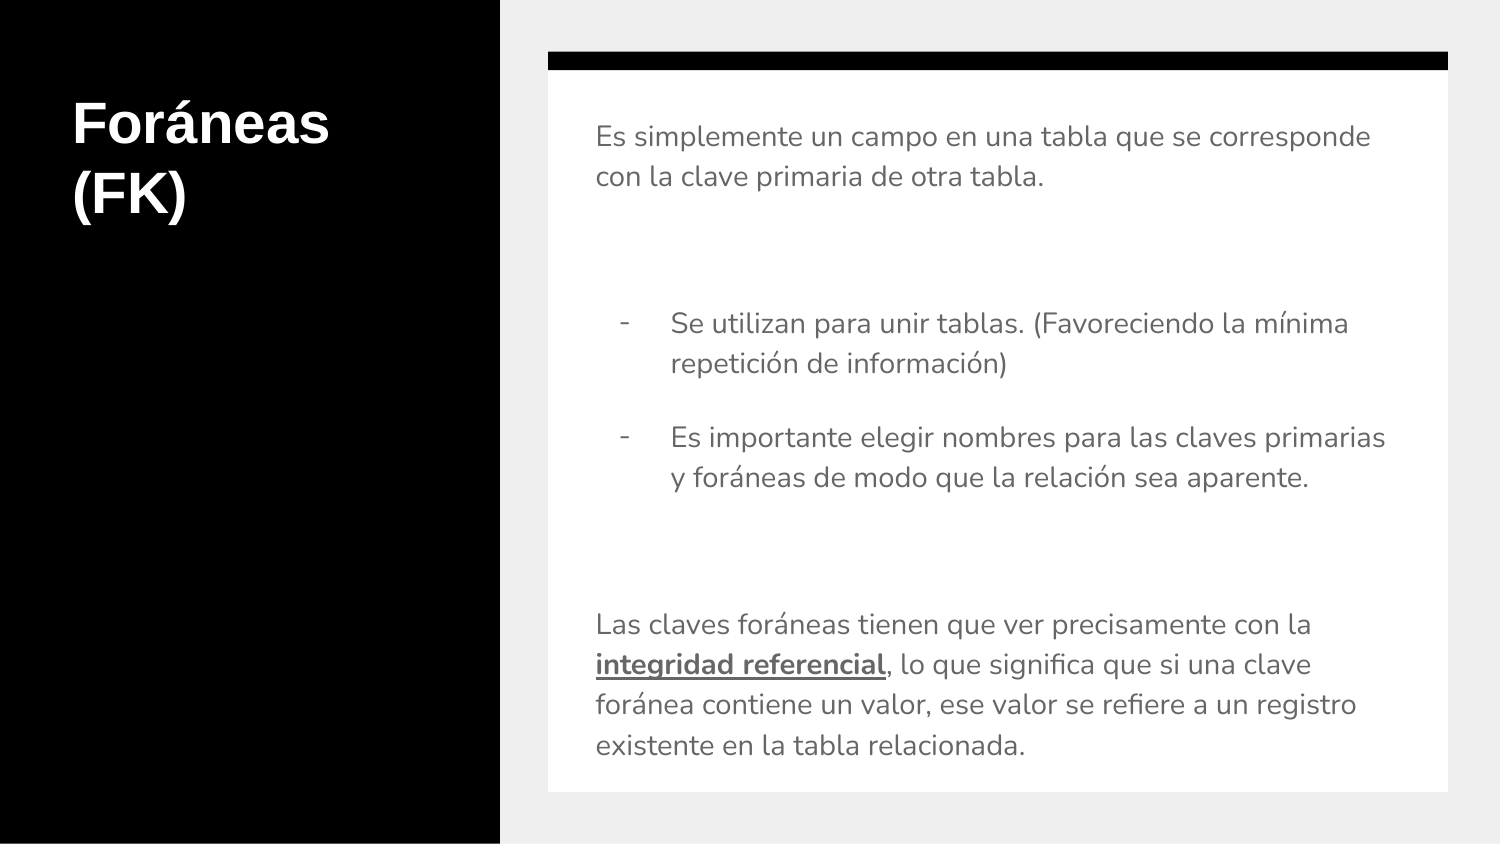

# Foráneas (FK)
Es simplemente un campo en una tabla que se corresponde con la clave primaria de otra tabla.

Se utilizan para unir tablas. (Favoreciendo la mínima repetición de información)
Es importante elegir nombres para las claves primarias y foráneas de modo que la relación sea aparente.

Las claves foráneas tienen que ver precisamente con la integridad referencial, lo que significa que si una clave foránea contiene un valor, ese valor se refiere a un registro existente en la tabla relacionada.